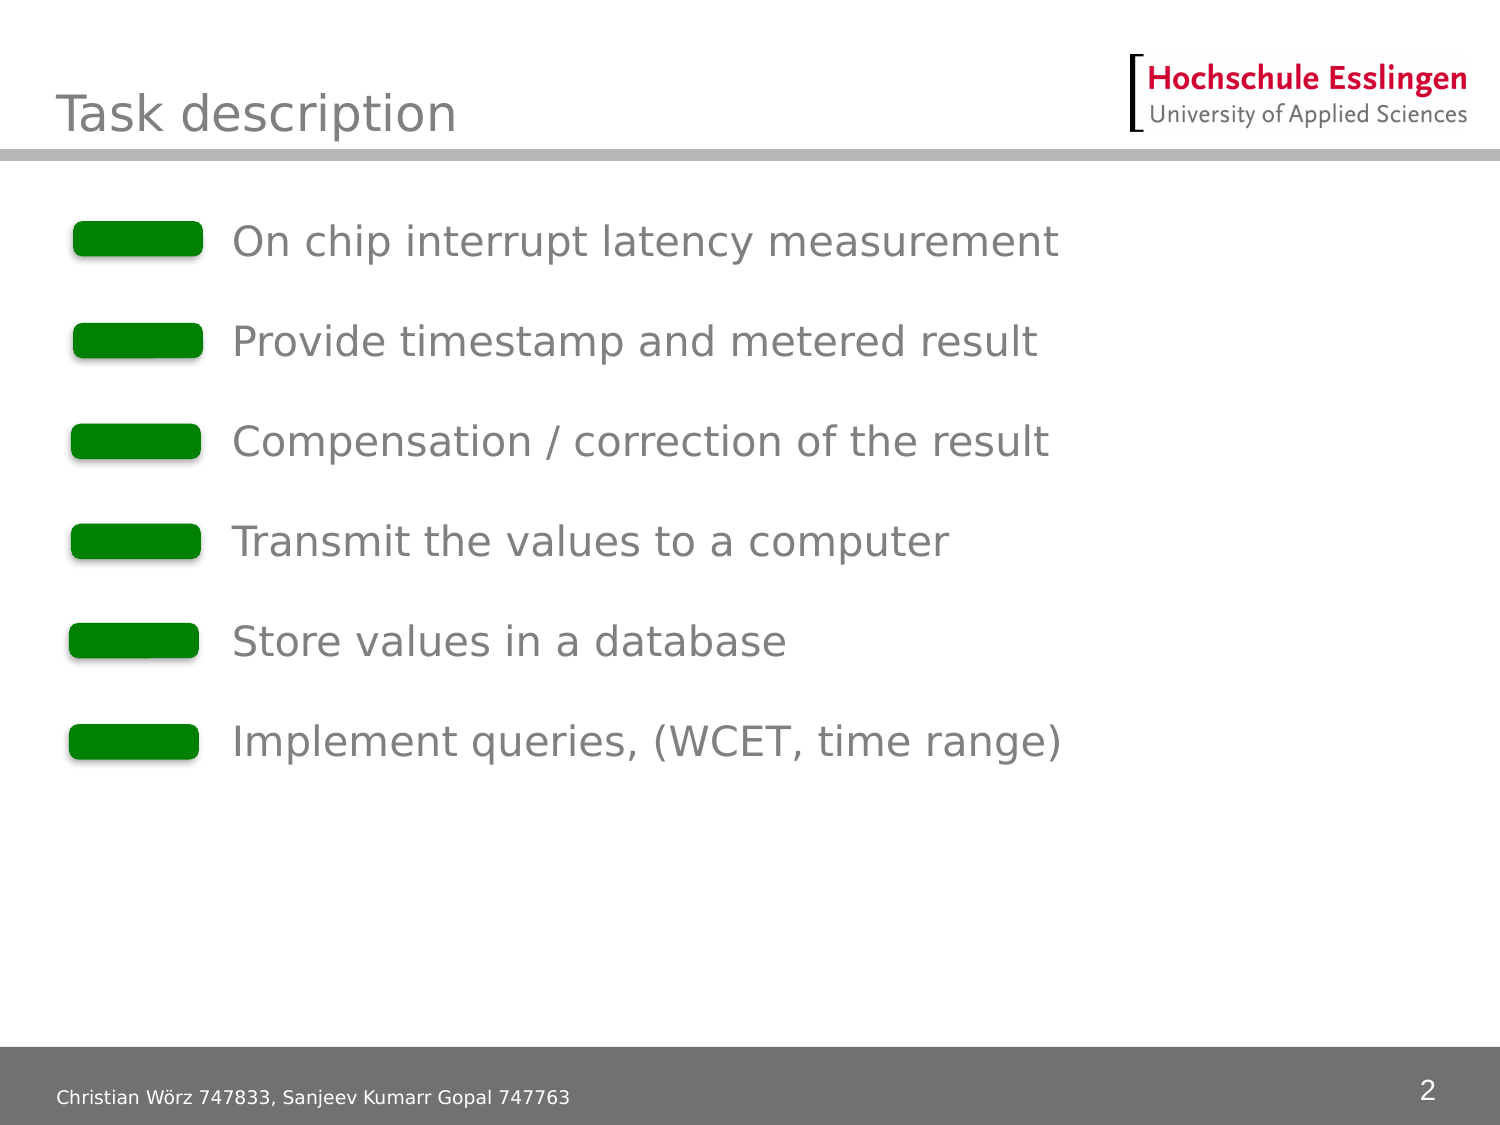

# Task description
	On chip interrupt latency measurement

	Provide timestamp and metered result

	Compensation / correction of the result

	Transmit the values to a computer

	Store values in a database

	Implement queries, (WCET, time range)

Christian Wörz 747833, Sanjeev Kumarr Gopal 747763